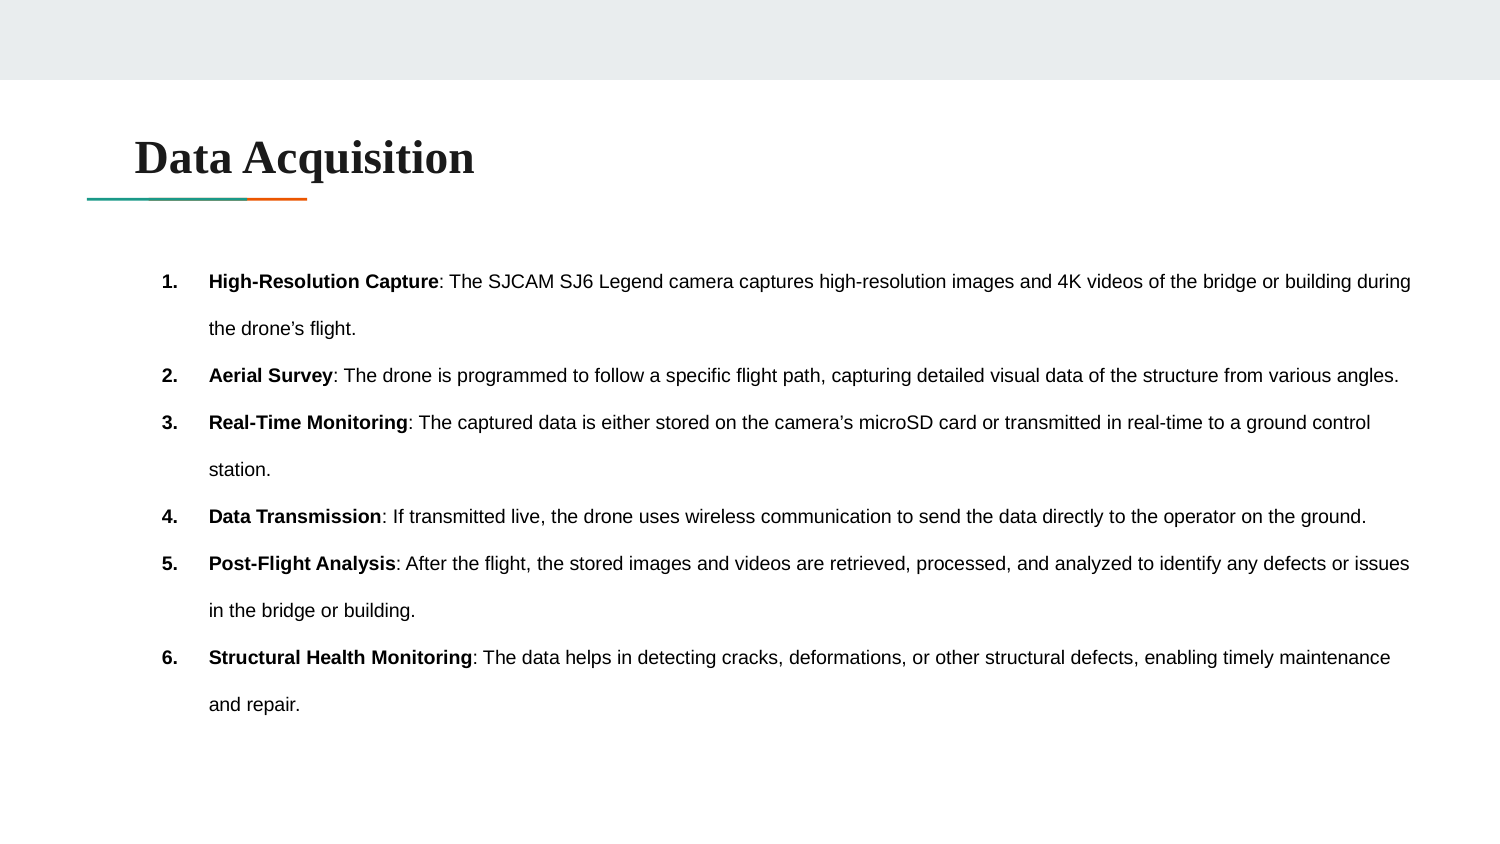

# Data Acquisition
High-Resolution Capture: The SJCAM SJ6 Legend camera captures high-resolution images and 4K videos of the bridge or building during the drone’s flight.
Aerial Survey: The drone is programmed to follow a specific flight path, capturing detailed visual data of the structure from various angles.
Real-Time Monitoring: The captured data is either stored on the camera’s microSD card or transmitted in real-time to a ground control station.
Data Transmission: If transmitted live, the drone uses wireless communication to send the data directly to the operator on the ground.
Post-Flight Analysis: After the flight, the stored images and videos are retrieved, processed, and analyzed to identify any defects or issues in the bridge or building.
Structural Health Monitoring: The data helps in detecting cracks, deformations, or other structural defects, enabling timely maintenance and repair.